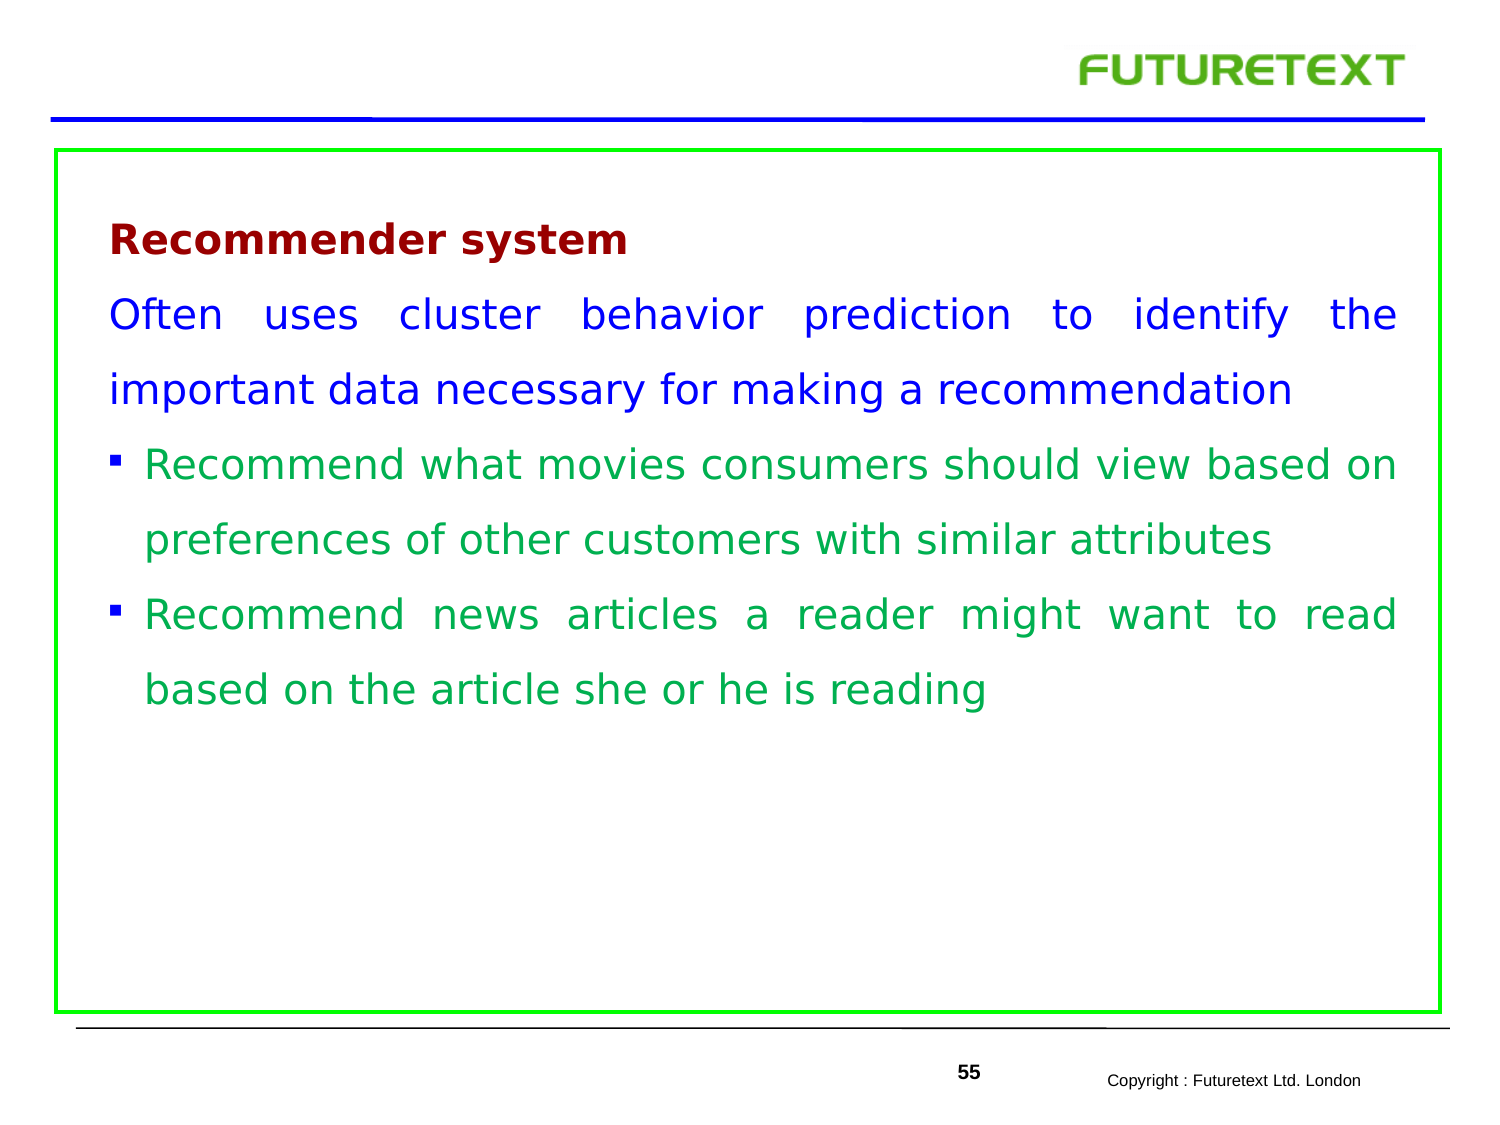

Recommender system
Often uses cluster behavior prediction to identify the important data necessary for making a recommendation
Recommend what movies consumers should view based on preferences of other customers with similar attributes
Recommend news articles a reader might want to read based on the article she or he is reading
55